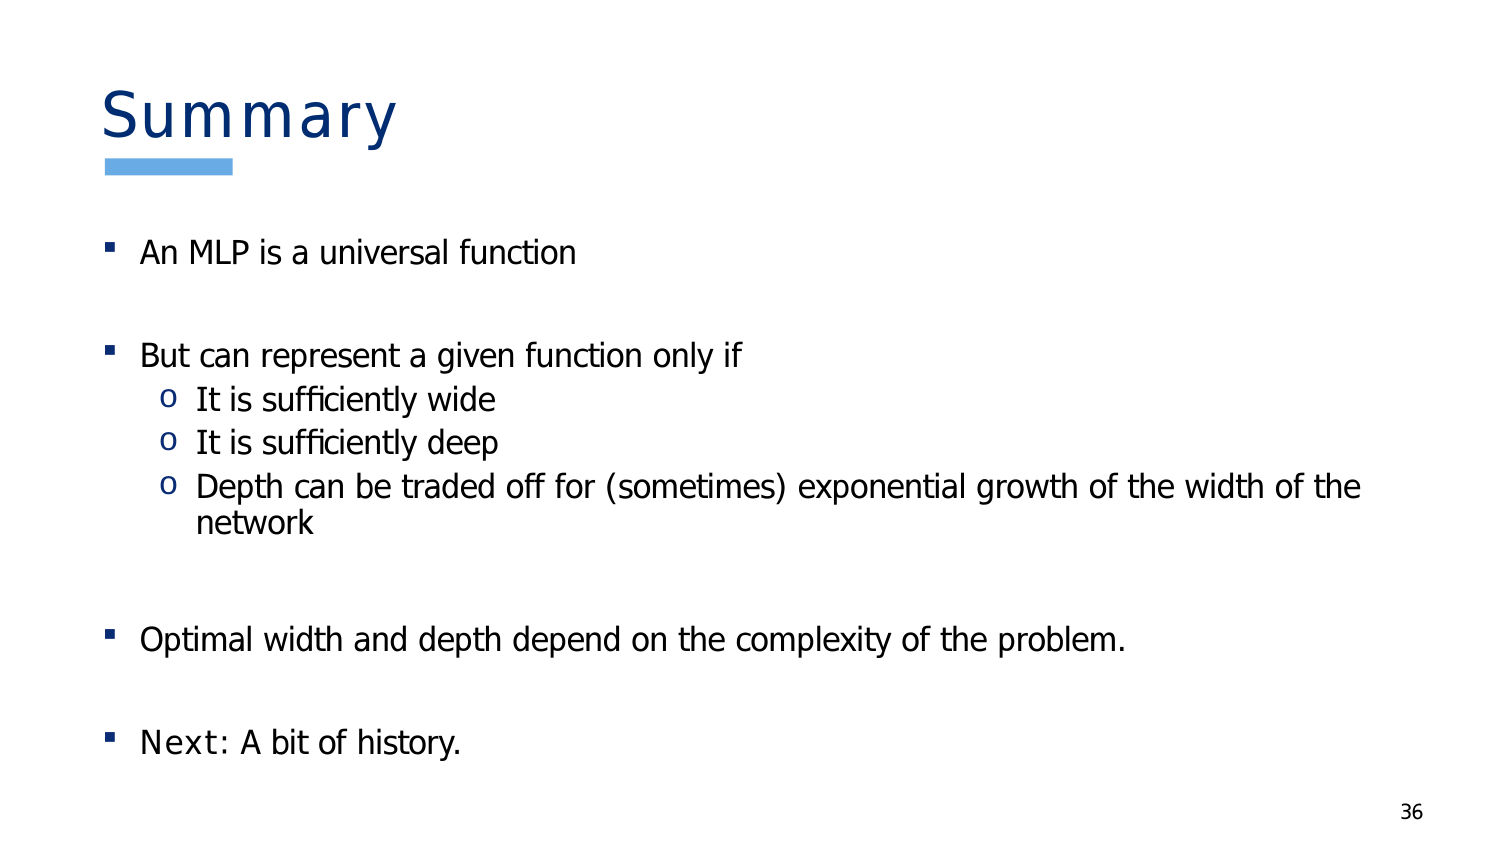

# Summary
An MLP is a universal function

But can represent a given function only if
It is sufficiently wide
It is sufficiently deep
Depth can be traded off for (sometimes) exponential growth of the width of the network

Optimal width and depth depend on the complexity of the problem.

Next: A bit of history.